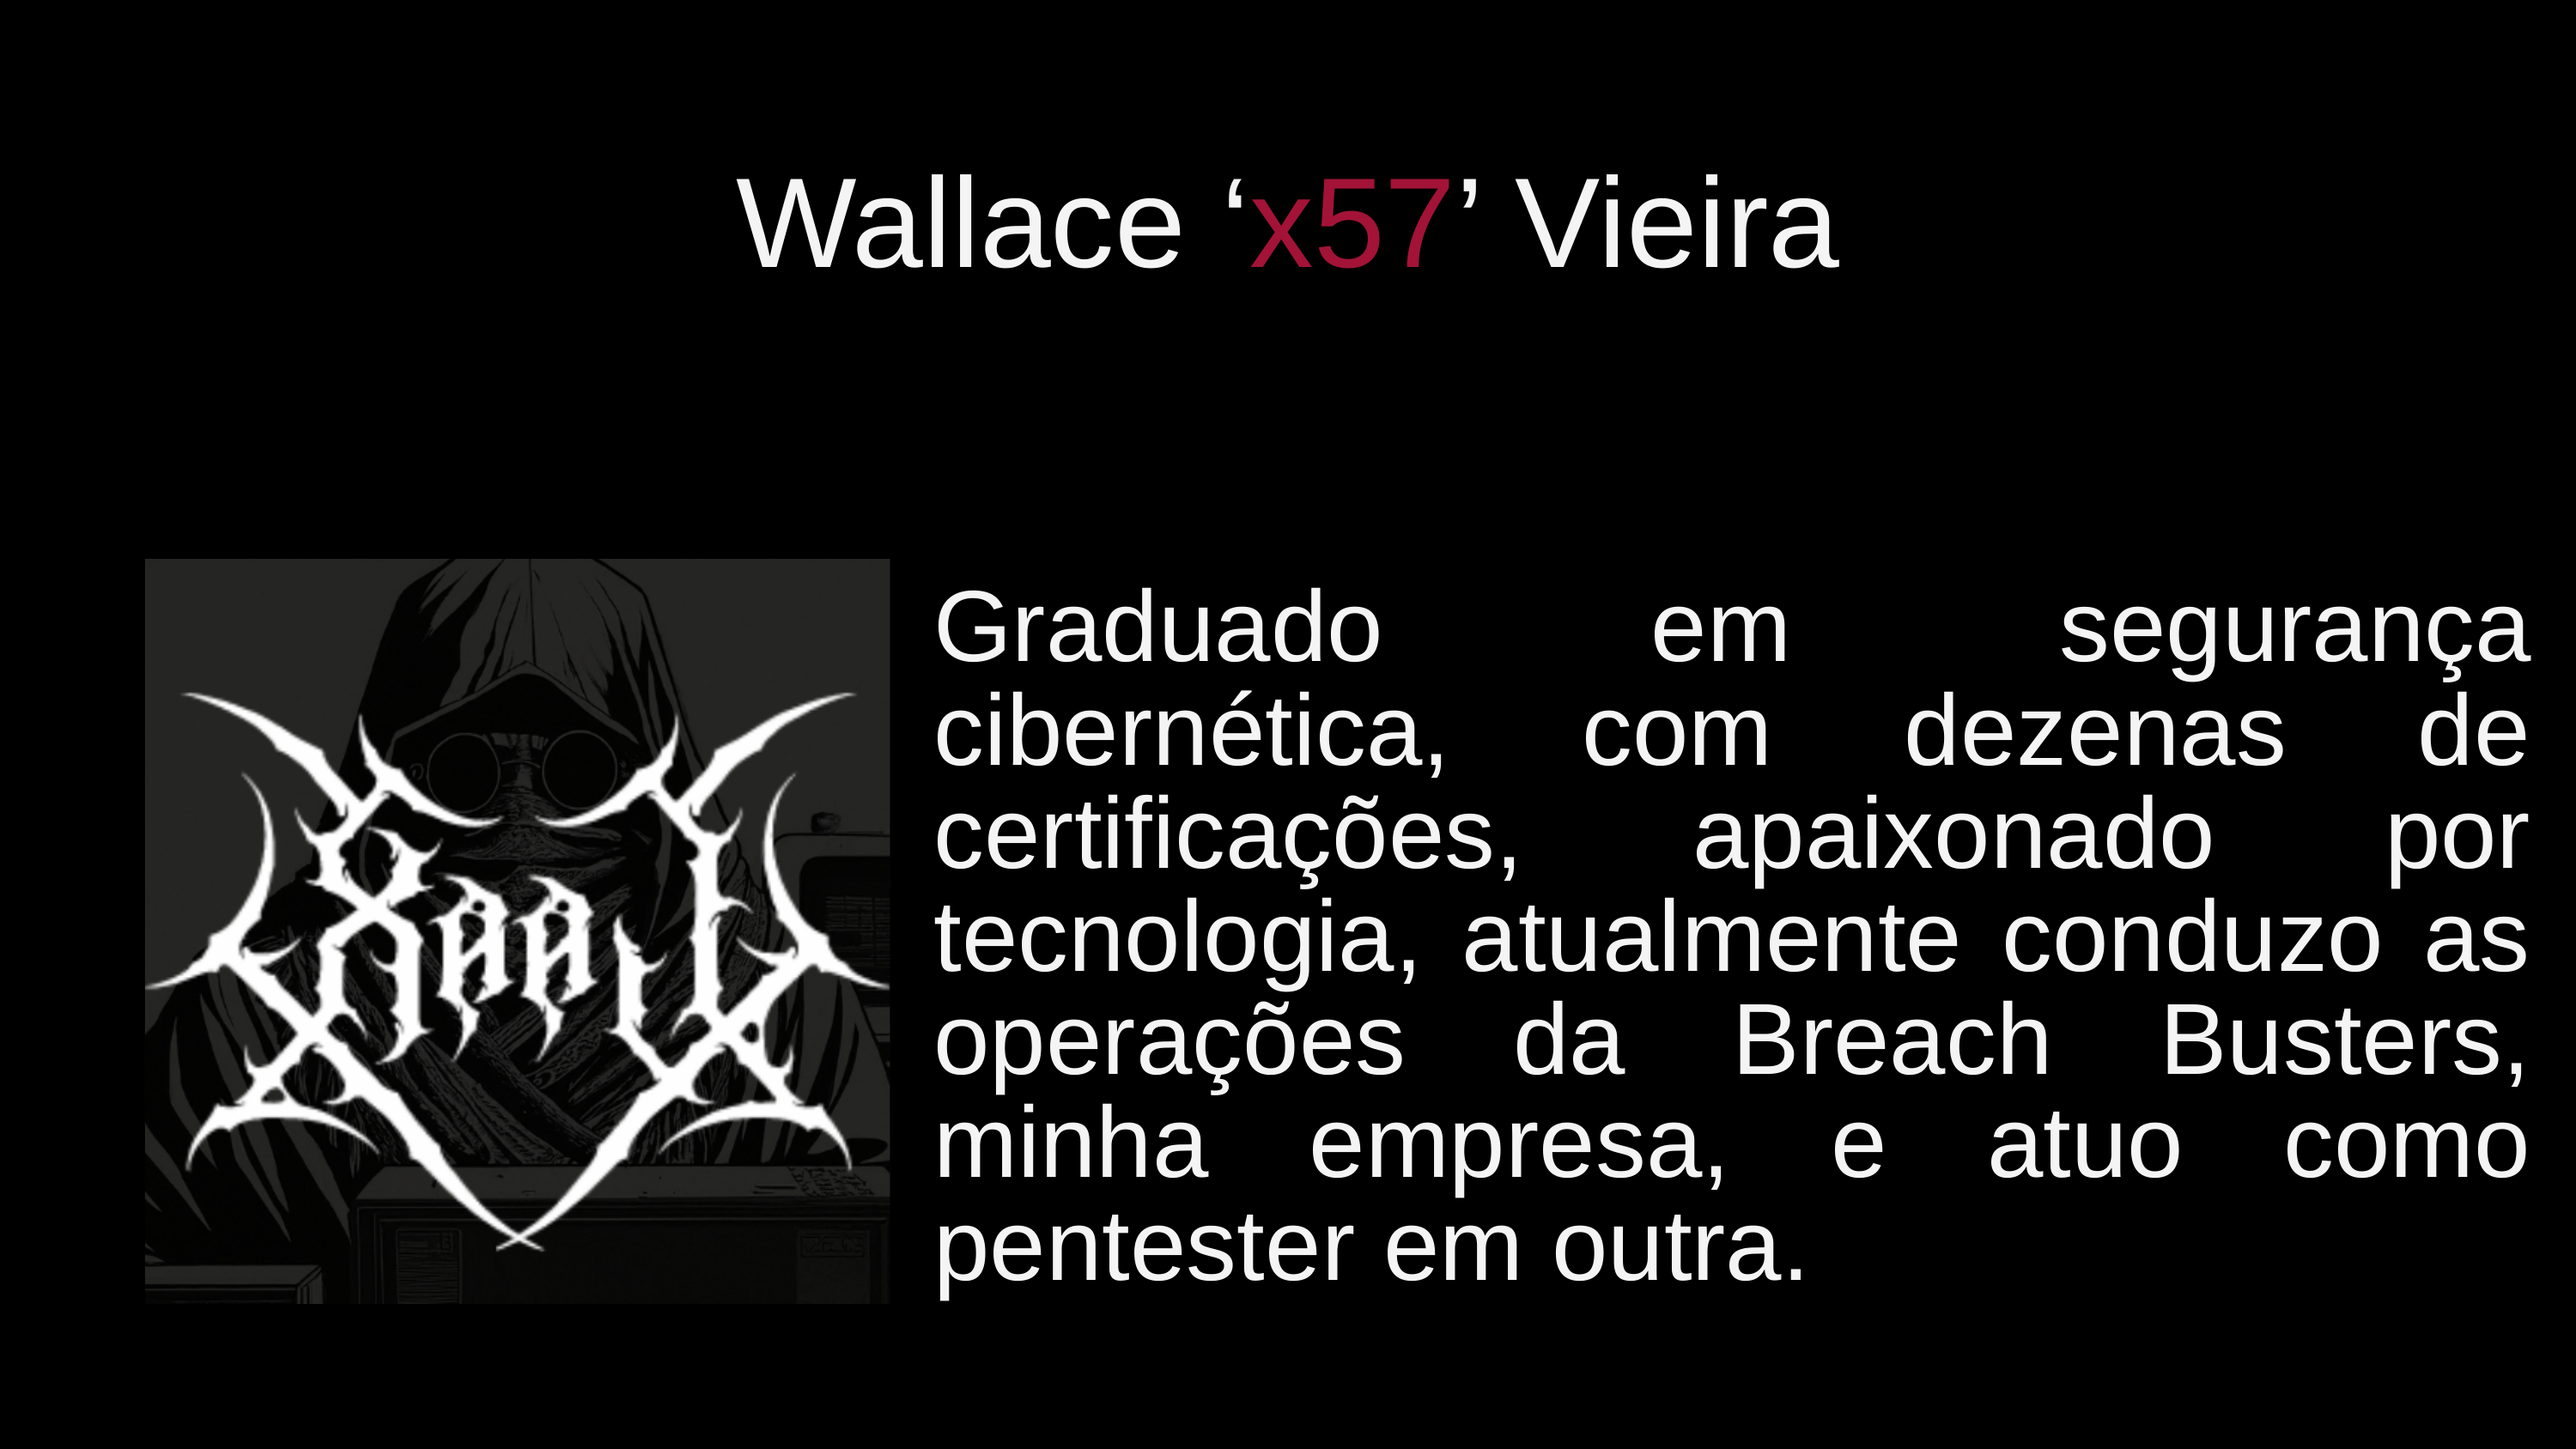

Wallace ‘x57’ Vieira

Graduado em segurança cibernética, com dezenas de certificações, apaixonado por tecnologia, atualmente conduzo as operações da Breach Busters, minha empresa, e atuo como pentester em outra.